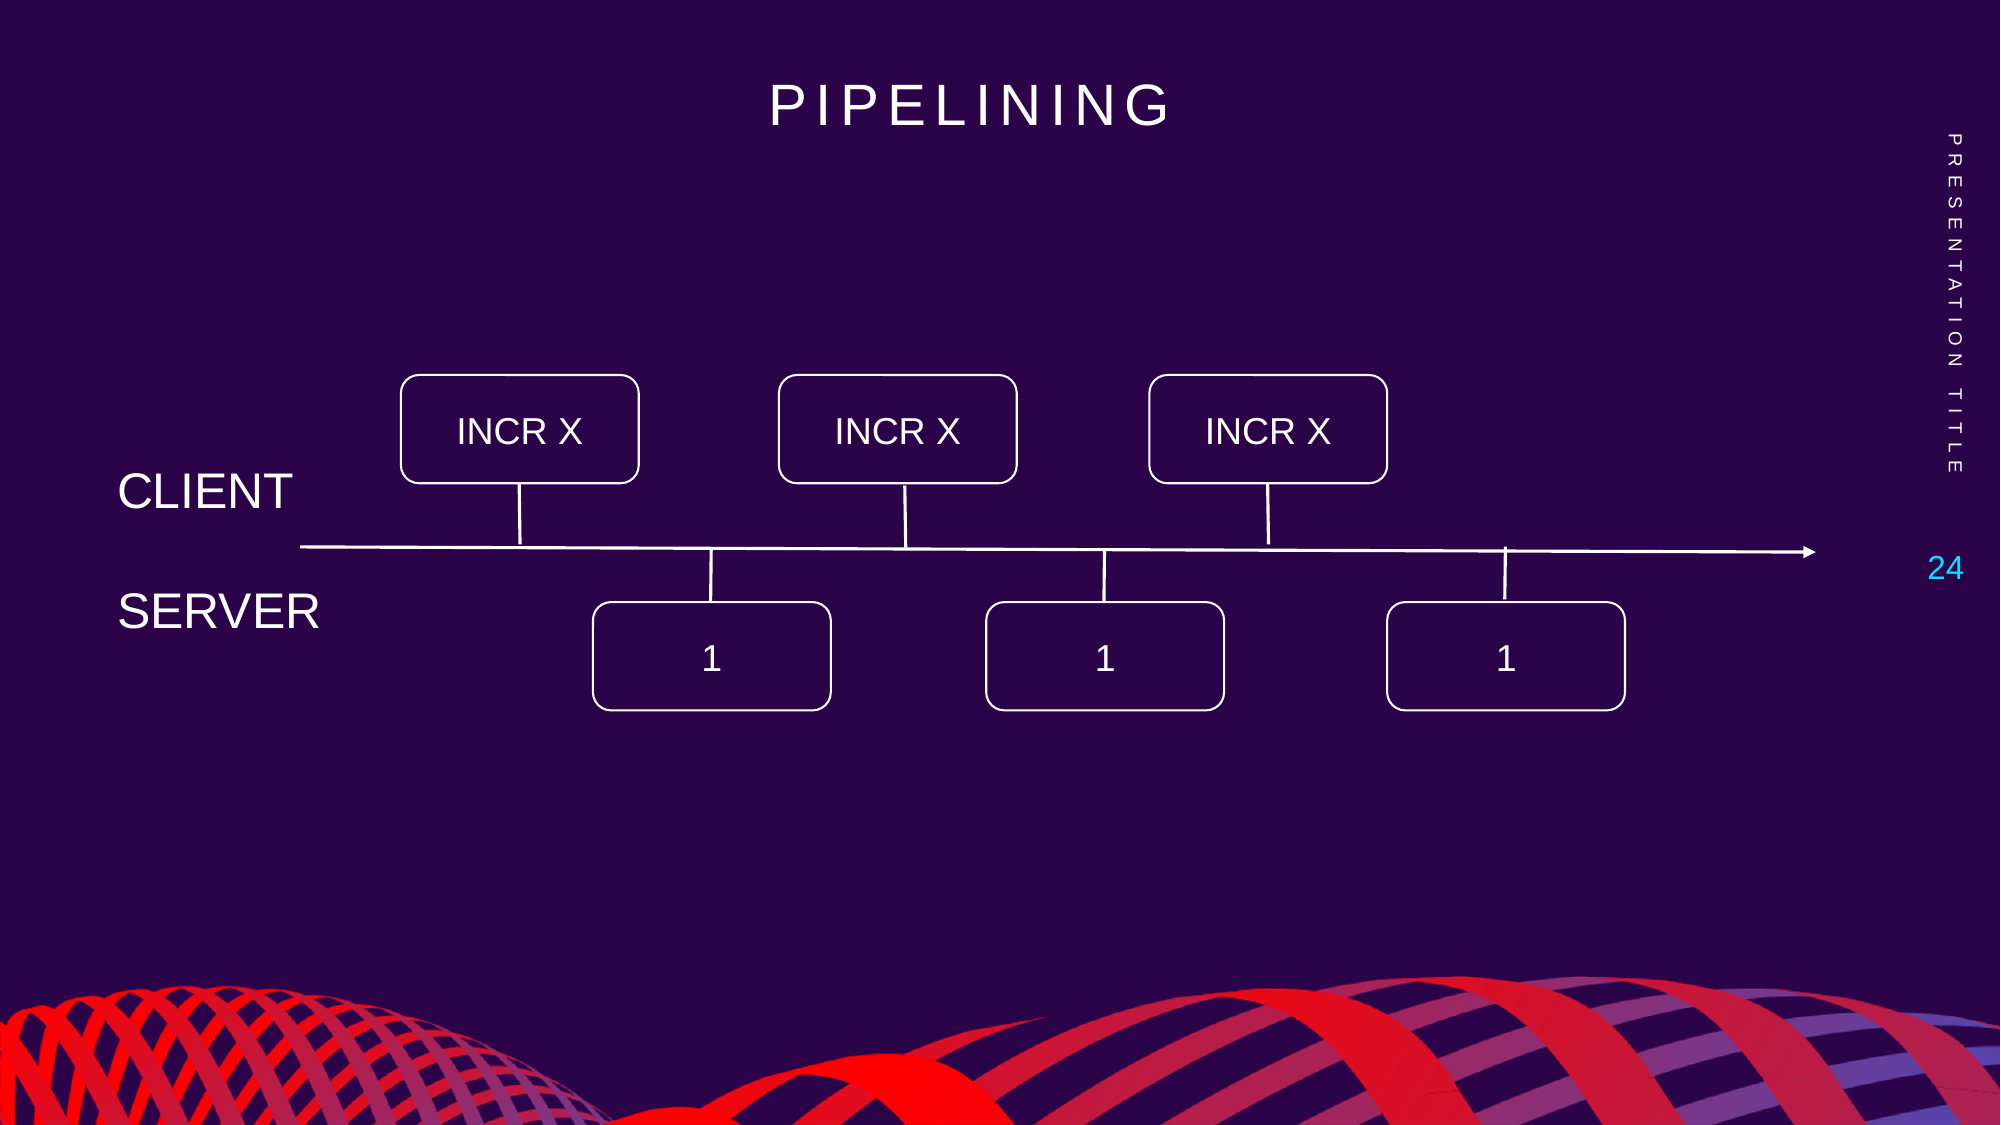

# pipelining
PRESENTATION TITLE
INCR X
INCR X
INCR X
CLIENT

SERVER
24
1
1
1